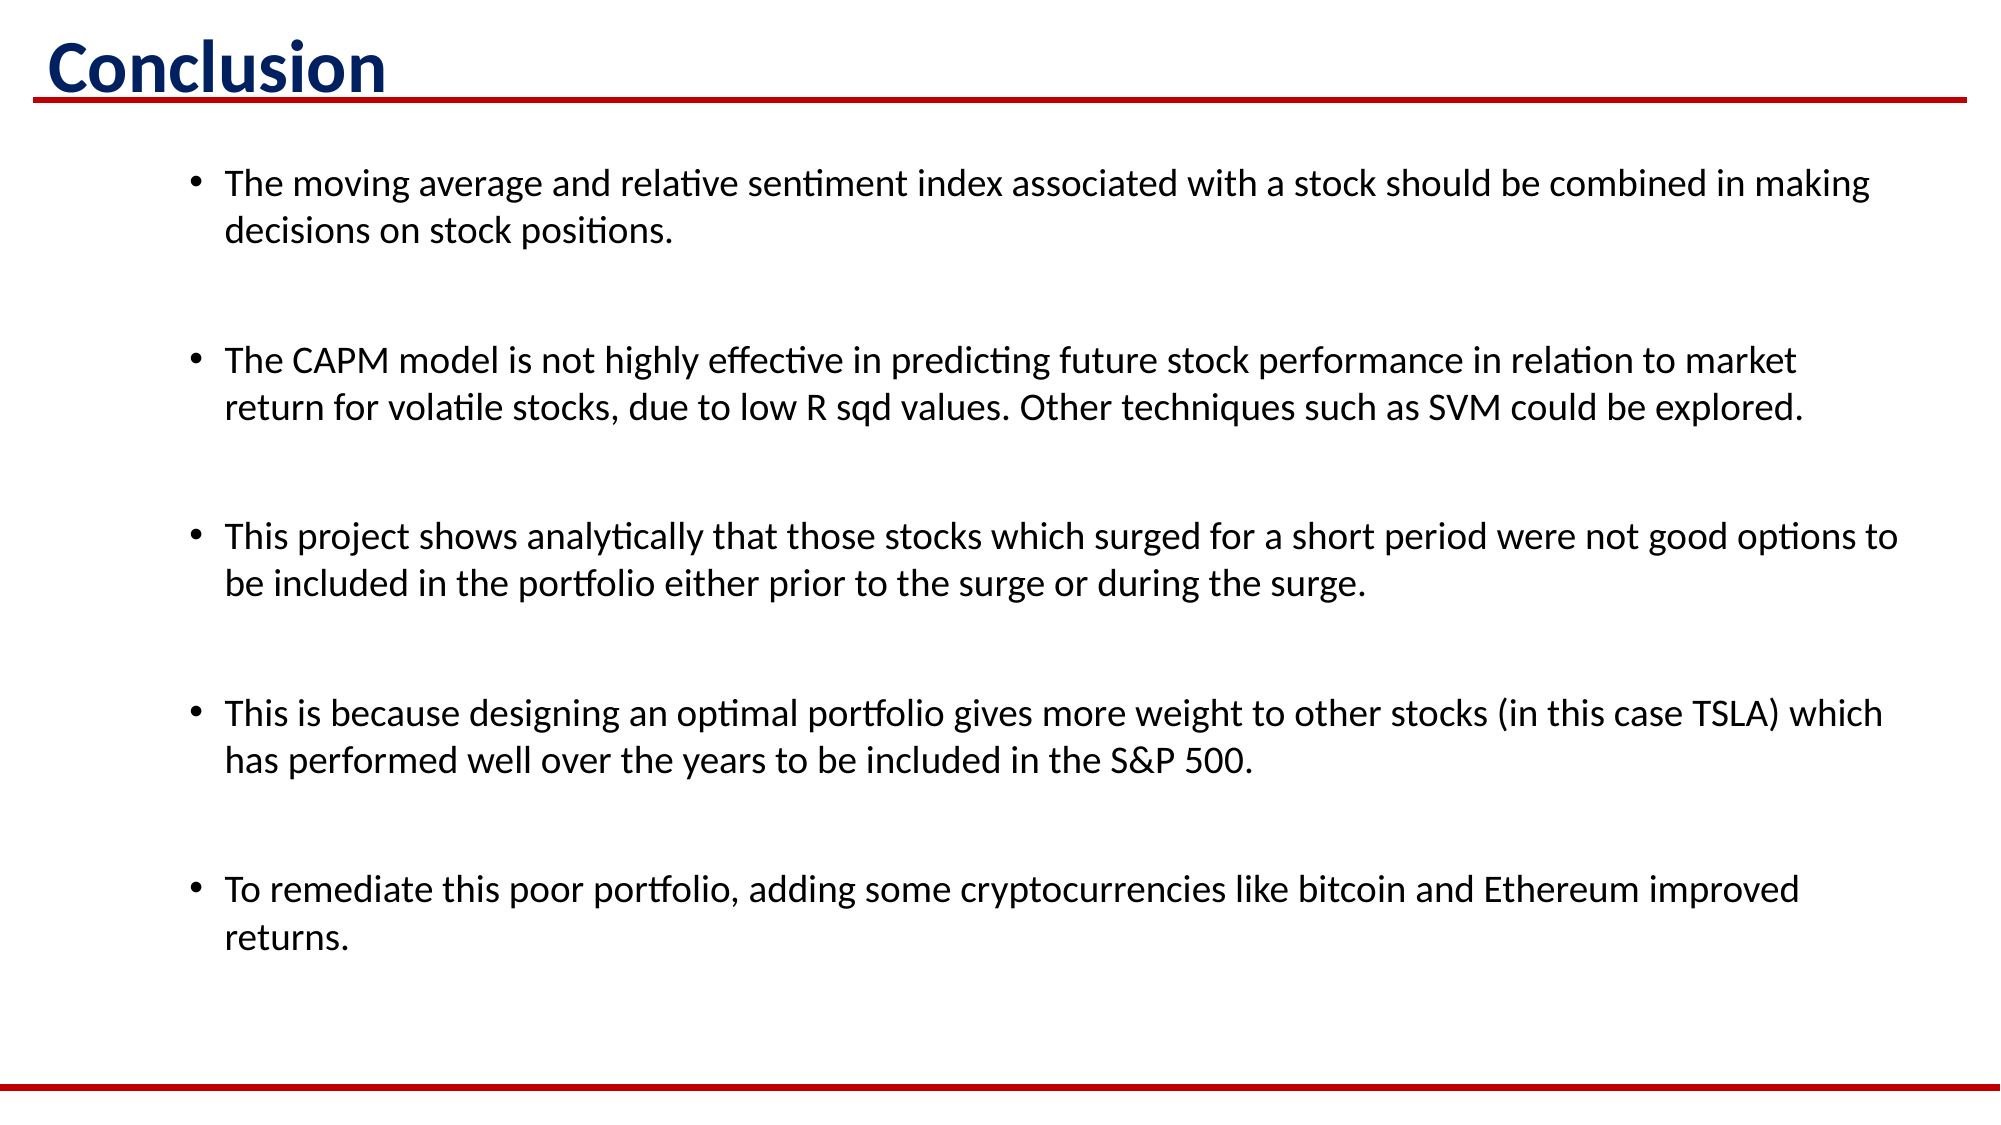

# Conclusion
The moving average and relative sentiment index associated with a stock should be combined in making decisions on stock positions.

The CAPM model is not highly effective in predicting future stock performance in relation to market return for volatile stocks, due to low R sqd values. Other techniques such as SVM could be explored.

This project shows analytically that those stocks which surged for a short period were not good options to be included in the portfolio either prior to the surge or during the surge.

This is because designing an optimal portfolio gives more weight to other stocks (in this case TSLA) which has performed well over the years to be included in the S&P 500.

To remediate this poor portfolio, adding some cryptocurrencies like bitcoin and Ethereum improved returns.